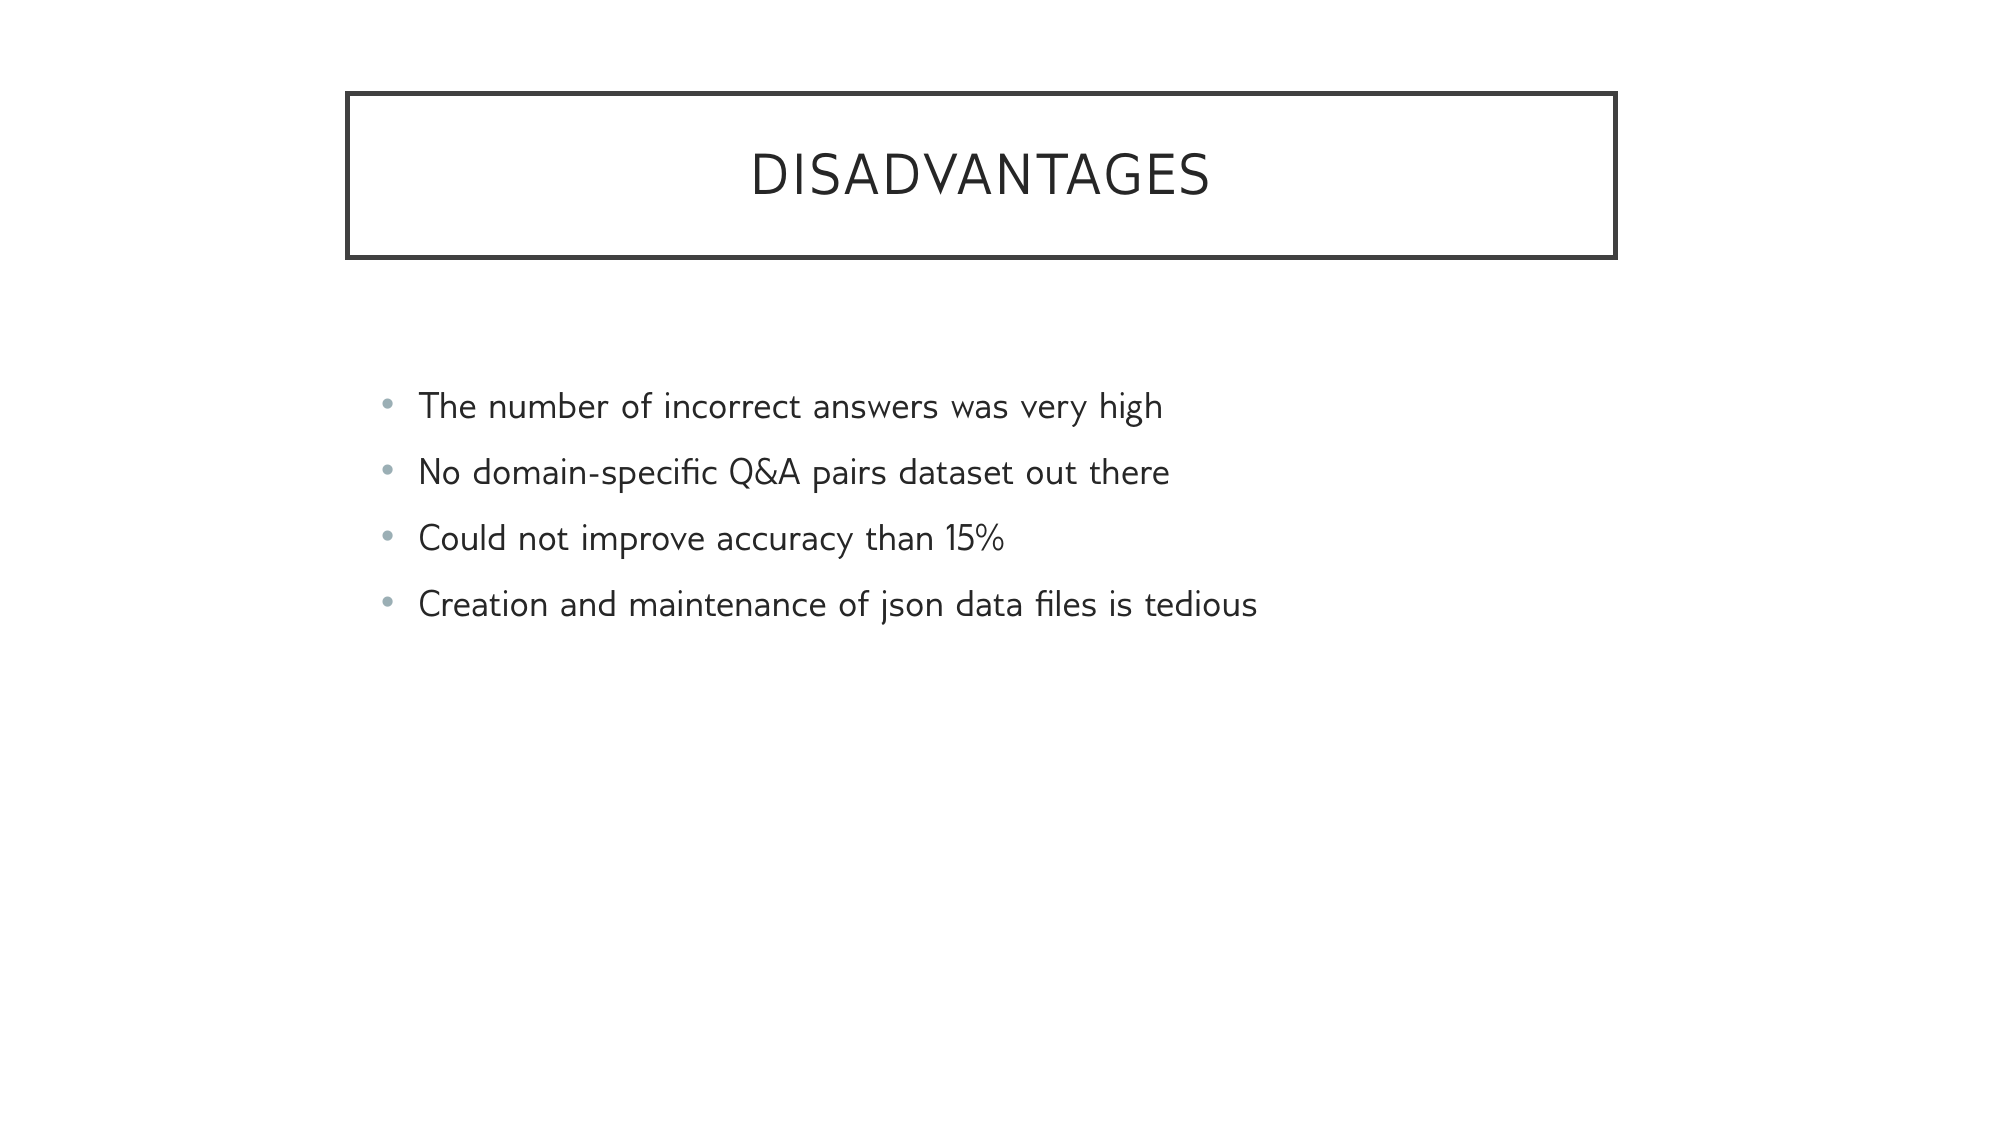

# disadvantages

The number of incorrect answers was very high
No domain-specific Q&A pairs dataset out there
Could not improve accuracy than 15%
Creation and maintenance of json data files is tedious